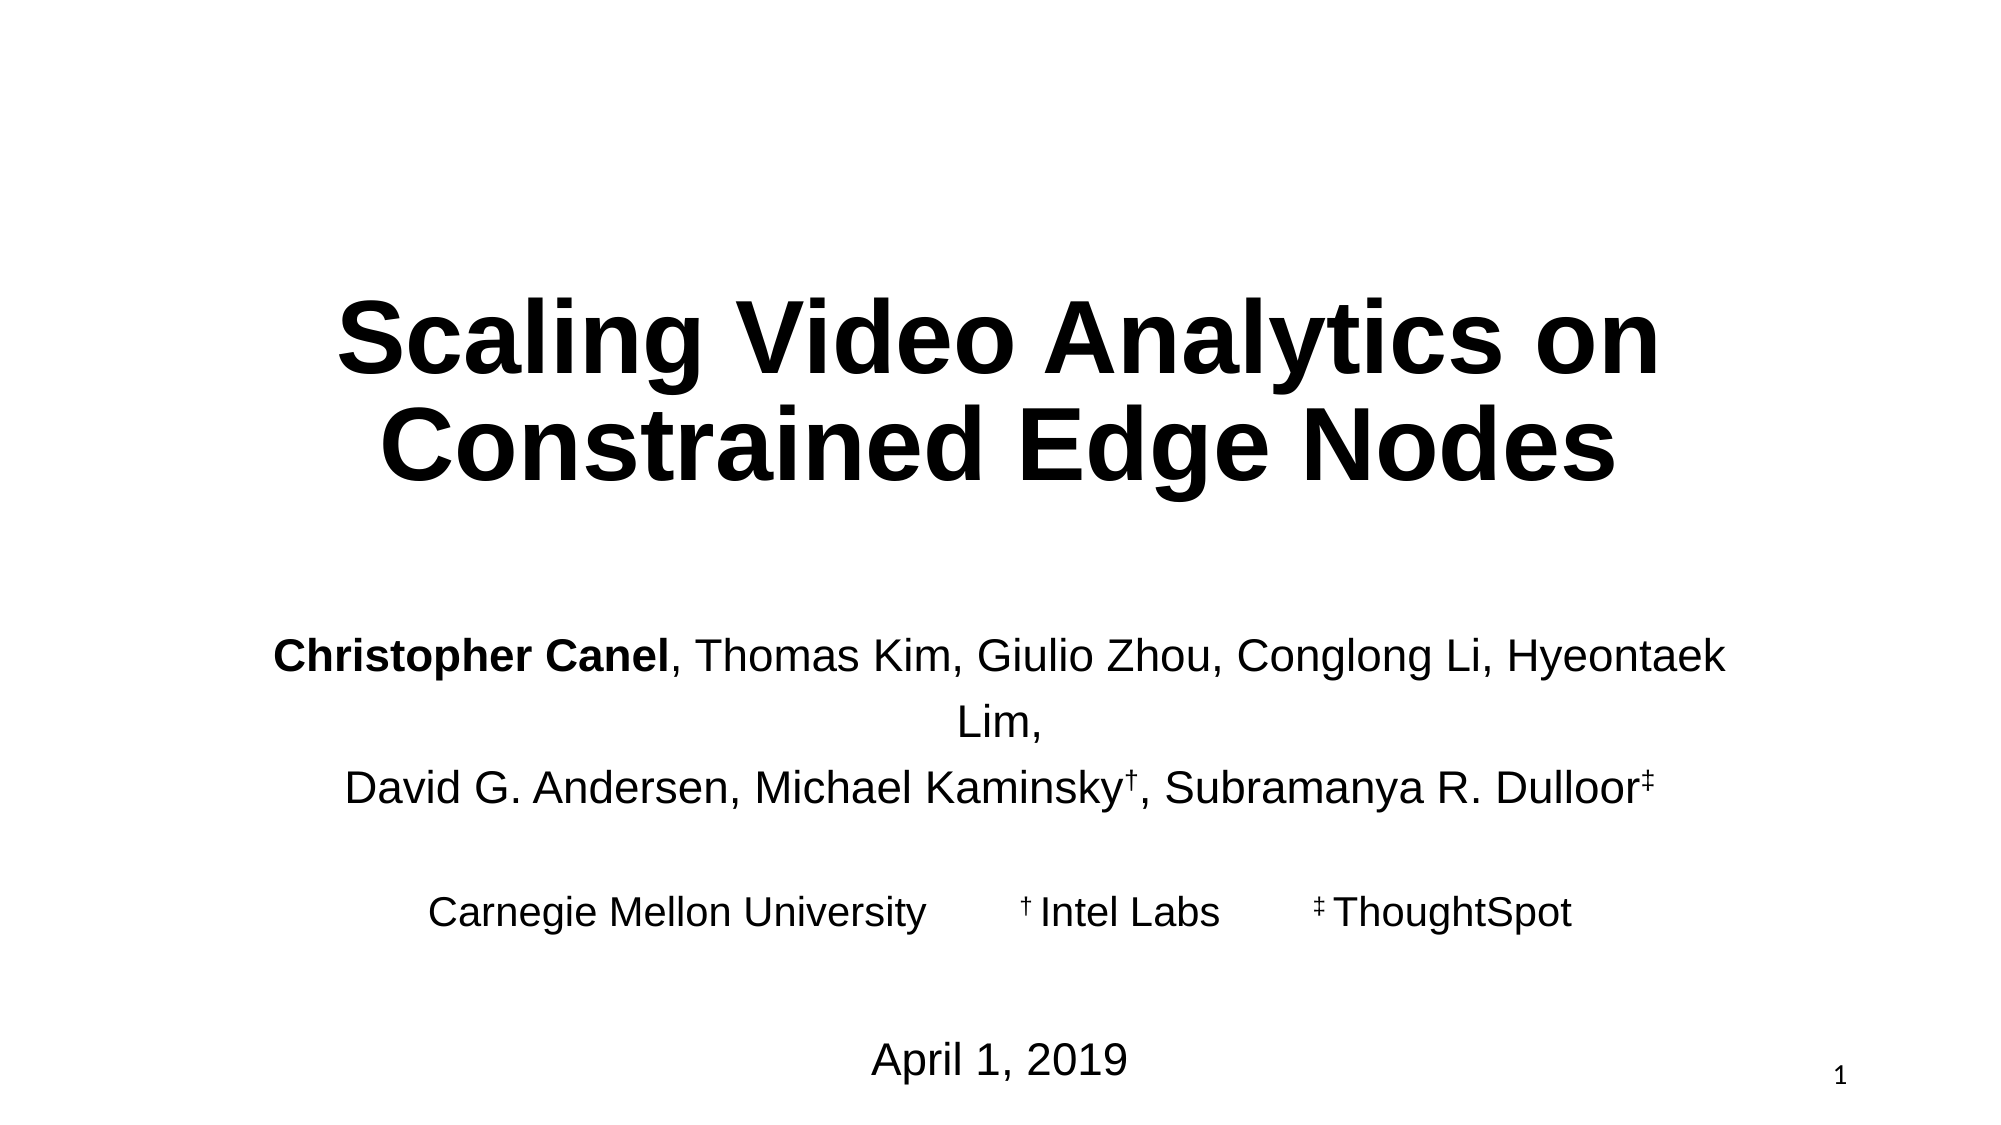

# Scaling Video Analytics on Constrained Edge Nodes
Christopher Canel, Thomas Kim, Giulio Zhou, Conglong Li, Hyeontaek Lim,
David G. Andersen, Michael Kaminsky†, Subramanya R. Dulloor‡

Carnegie Mellon University        † Intel Labs        ‡ ThoughtSpot

April 1, 2019
1